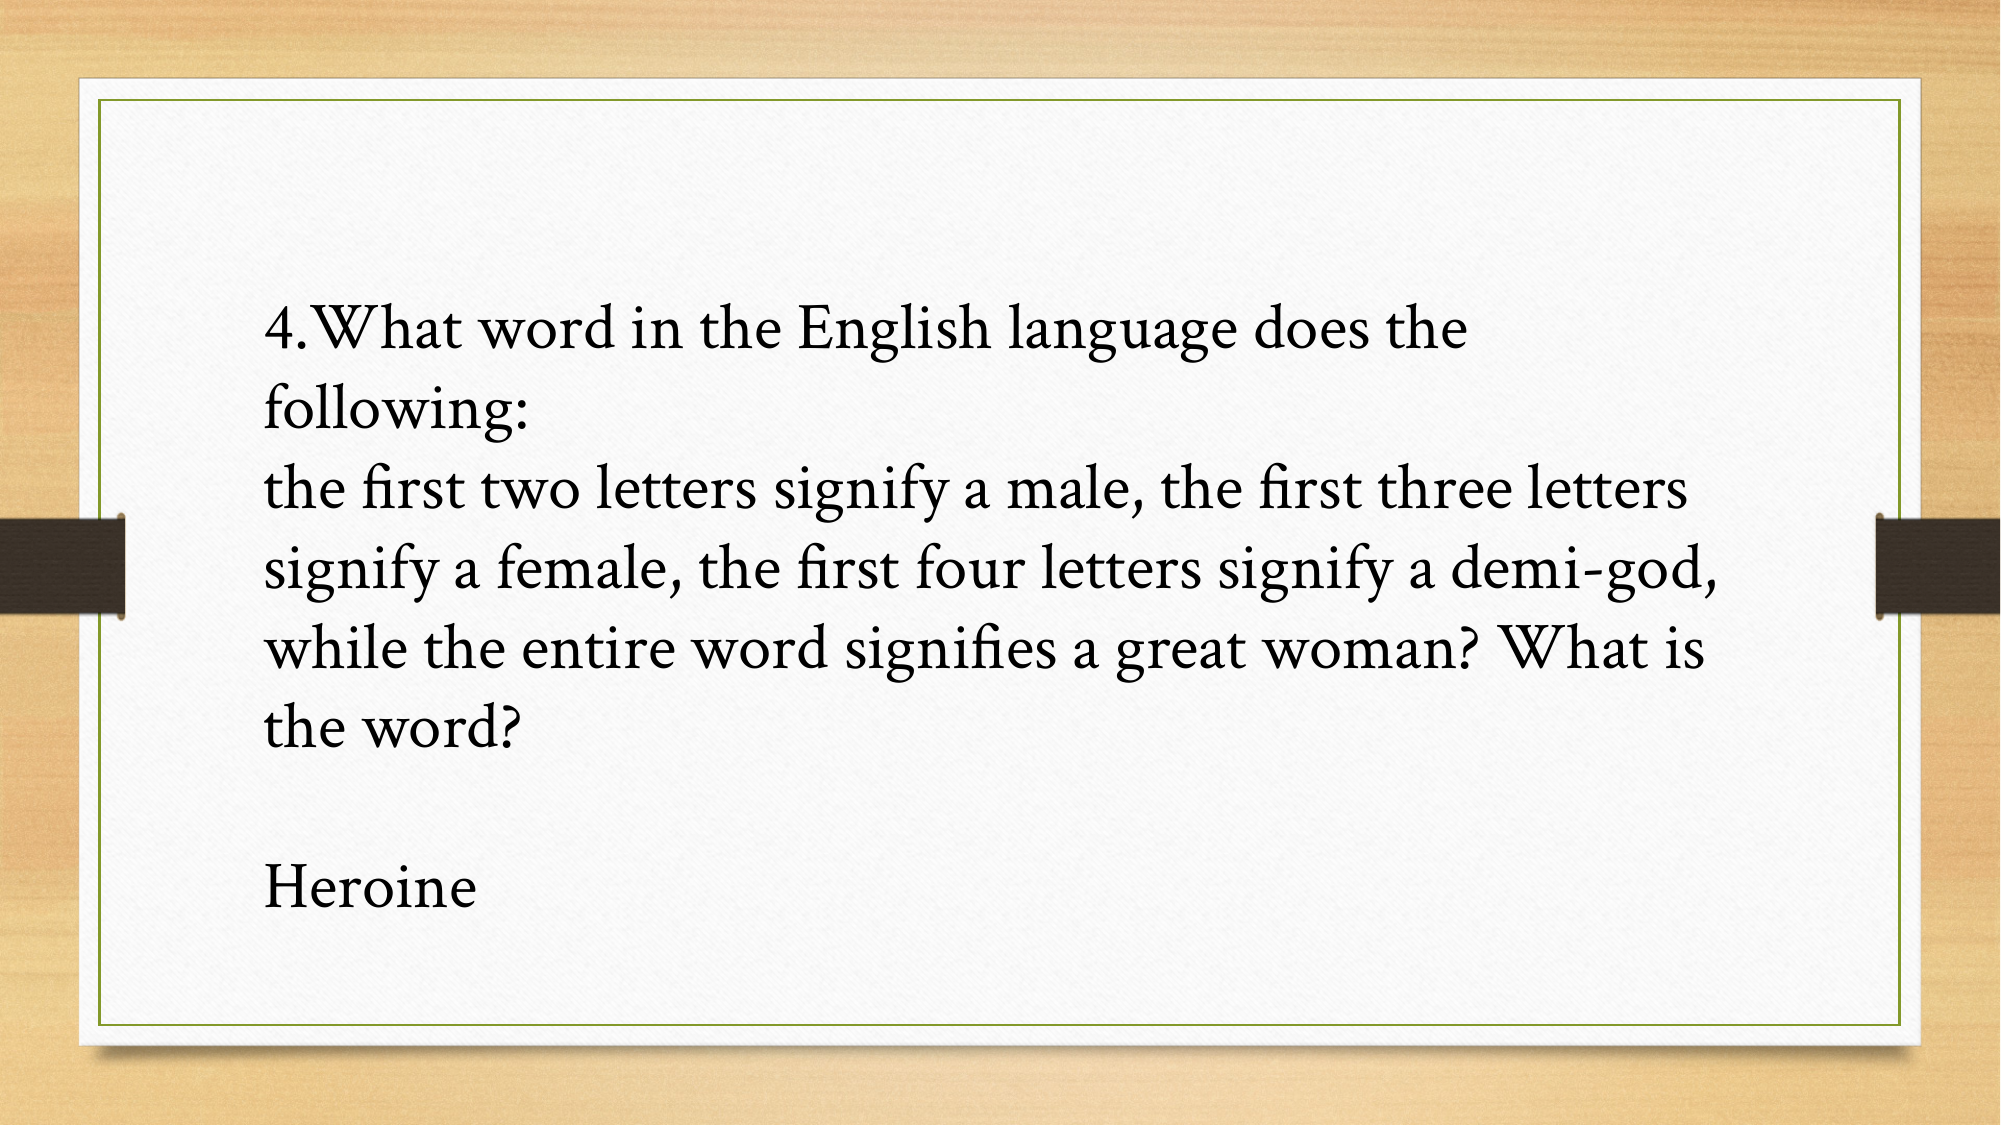

4.What word in the English language does the following:
the first two letters signify a male, the first three letters signify a female, the first four letters signify a demi-god, while the entire word signifies a great woman? What is the word?

Heroine